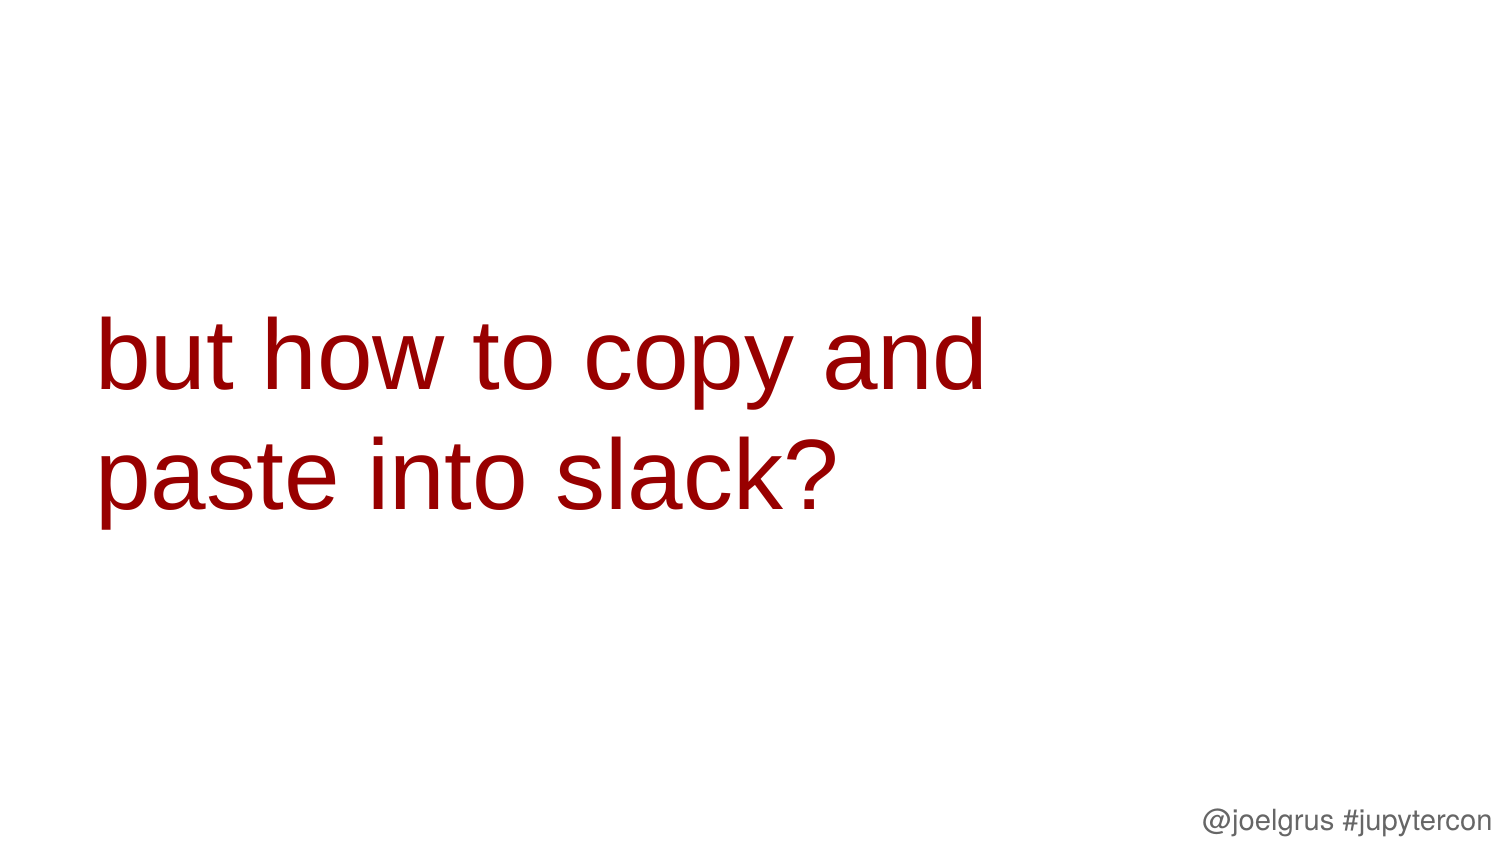

# but how to copy and paste into slack?
@joelgrus #jupytercon